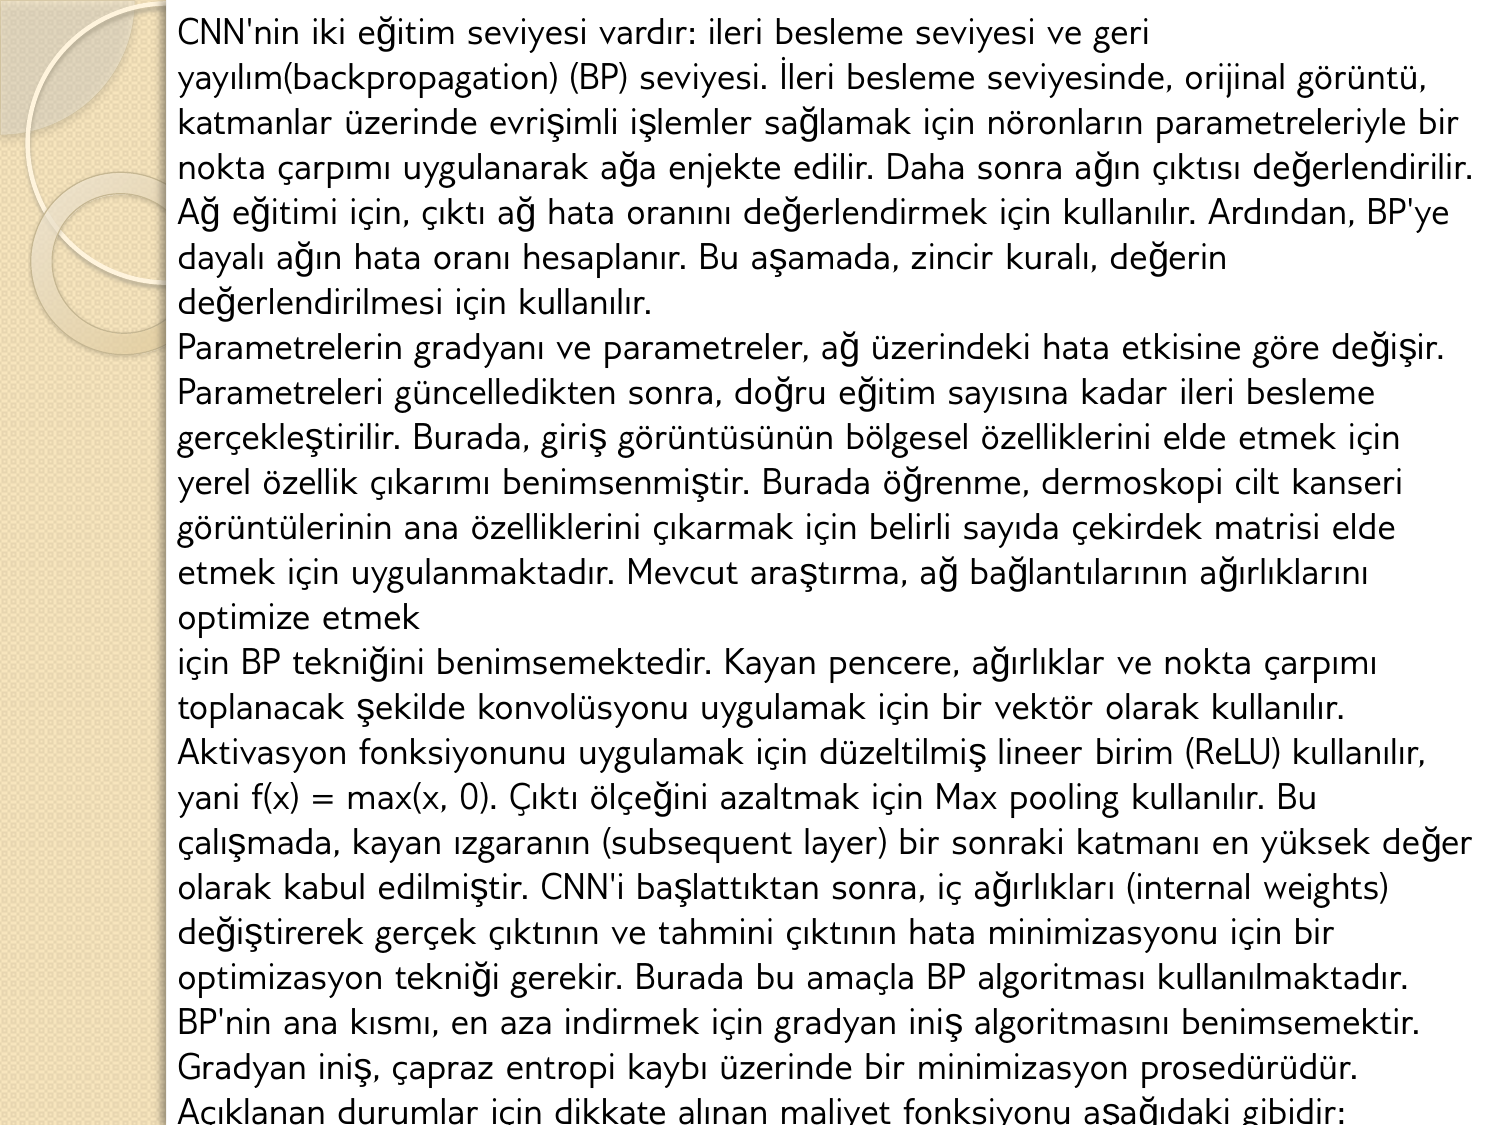

CNN'nin iki eğitim seviyesi vardır: ileri besleme seviyesi ve geri yayılım(backpropagation) (BP) seviyesi. İleri besleme seviyesinde, orijinal görüntü, katmanlar üzerinde evrişimli işlemler sağlamak için nöronların parametreleriyle bir nokta çarpımı uygulanarak ağa enjekte edilir. Daha sonra ağın çıktısı değerlendirilir. Ağ eğitimi için, çıktı ağ hata oranını değerlendirmek için kullanılır. Ardından, BP'ye dayalı ağın hata oranı hesaplanır. Bu aşamada, zincir kuralı, değerin değerlendirilmesi için kullanılır.
Parametrelerin gradyanı ve parametreler, ağ üzerindeki hata etkisine göre değişir. Parametreleri güncelledikten sonra, doğru eğitim sayısına kadar ileri besleme gerçekleştirilir. Burada, giriş görüntüsünün bölgesel özelliklerini elde etmek için yerel özellik çıkarımı benimsenmiştir. Burada öğrenme, dermoskopi cilt kanseri görüntülerinin ana özelliklerini çıkarmak için belirli sayıda çekirdek matrisi elde etmek için uygulanmaktadır. Mevcut araştırma, ağ bağlantılarının ağırlıklarını optimize etmek
için BP tekniğini benimsemektedir. Kayan pencere, ağırlıklar ve nokta çarpımı toplanacak şekilde konvolüsyonu uygulamak için bir vektör olarak kullanılır.
Aktivasyon fonksiyonunu uygulamak için düzeltilmiş lineer birim (ReLU) kullanılır, yani f(x) = max(x, 0). Çıktı ölçeğini azaltmak için Max pooling kullanılır. Bu çalışmada, kayan ızgaranın (subsequent layer) bir sonraki katmanı en yüksek değer olarak kabul edilmiştir. CNN'i başlattıktan sonra, iç ağırlıkları (internal weights) değiştirerek gerçek çıktının ve tahmini çıktının hata minimizasyonu için bir optimizasyon tekniği gerekir. Burada bu amaçla BP algoritması kullanılmaktadır. BP'nin ana kısmı, en aza indirmek için gradyan iniş algoritmasını benimsemektir. Gradyan iniş, çapraz entropi kaybı üzerinde bir minimizasyon prosedürüdür. Açıklanan durumlar için dikkate alınan maliyet fonksiyonu aşağıdaki gibidir: